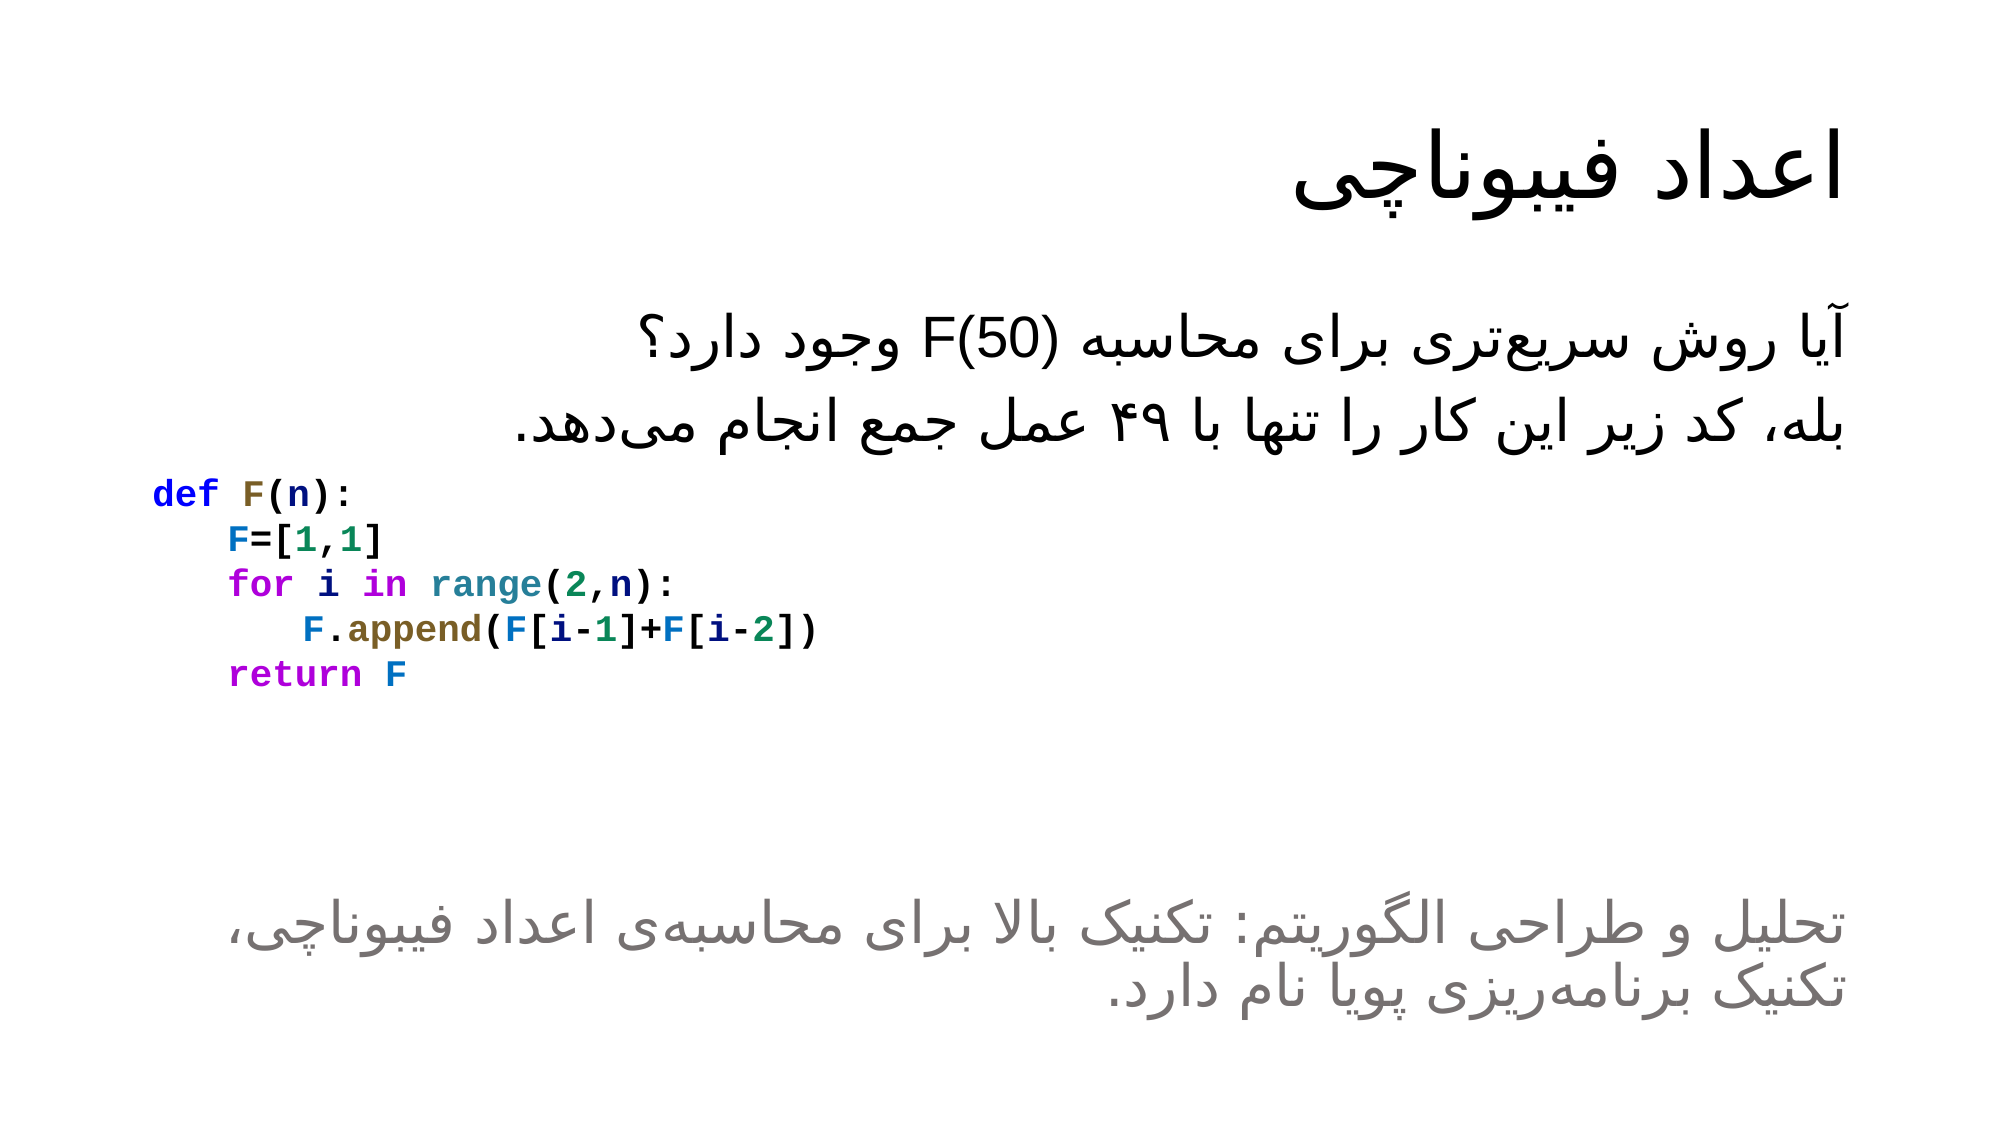

# اعداد فیبوناچی
آیا روش سریع‌تری برای محاسبه F(50) وجود دارد؟
بله، کد زیر این کار را تنها با ۴۹ عمل جمع انجام می‌دهد.

تحلیل و طراحی الگوریتم: تکنیک بالا برای محاسبه‌ی اعداد فیبوناچی، تکنیک برنامه‌ریزی پویا نام دارد.
def F(n):
F=[1,1]
for i in range(2,n):
F.append(F[i-1]+F[i-2])
return F